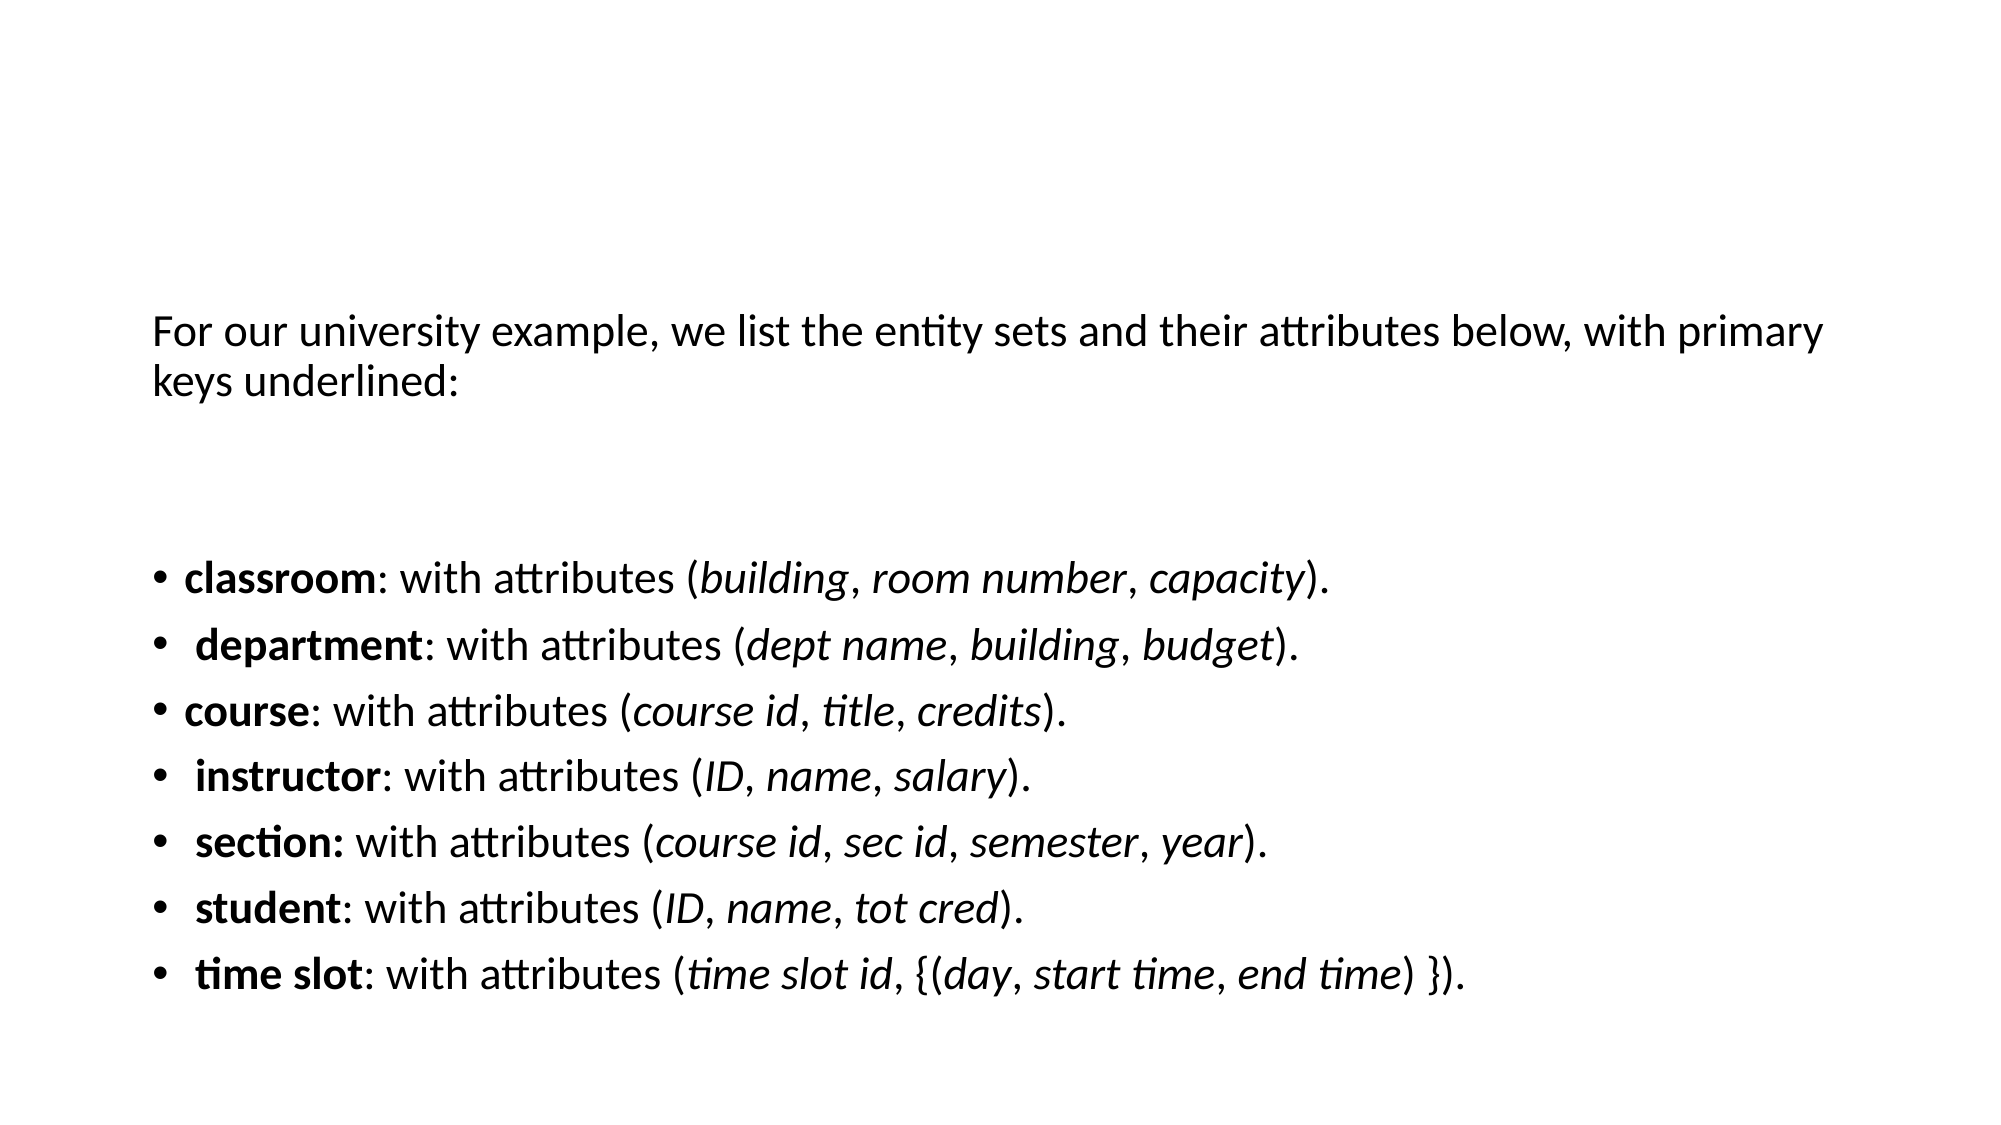

#
For our university example, we list the entity sets and their attributes below, with primary keys underlined:

classroom: with attributes (building, room number, capacity).
 department: with attributes (dept name, building, budget).
course: with attributes (course id, title, credits).
 instructor: with attributes (ID, name, salary).
 section: with attributes (course id, sec id, semester, year).
 student: with attributes (ID, name, tot cred).
 time slot: with attributes (time slot id, {(day, start time, end time) }).